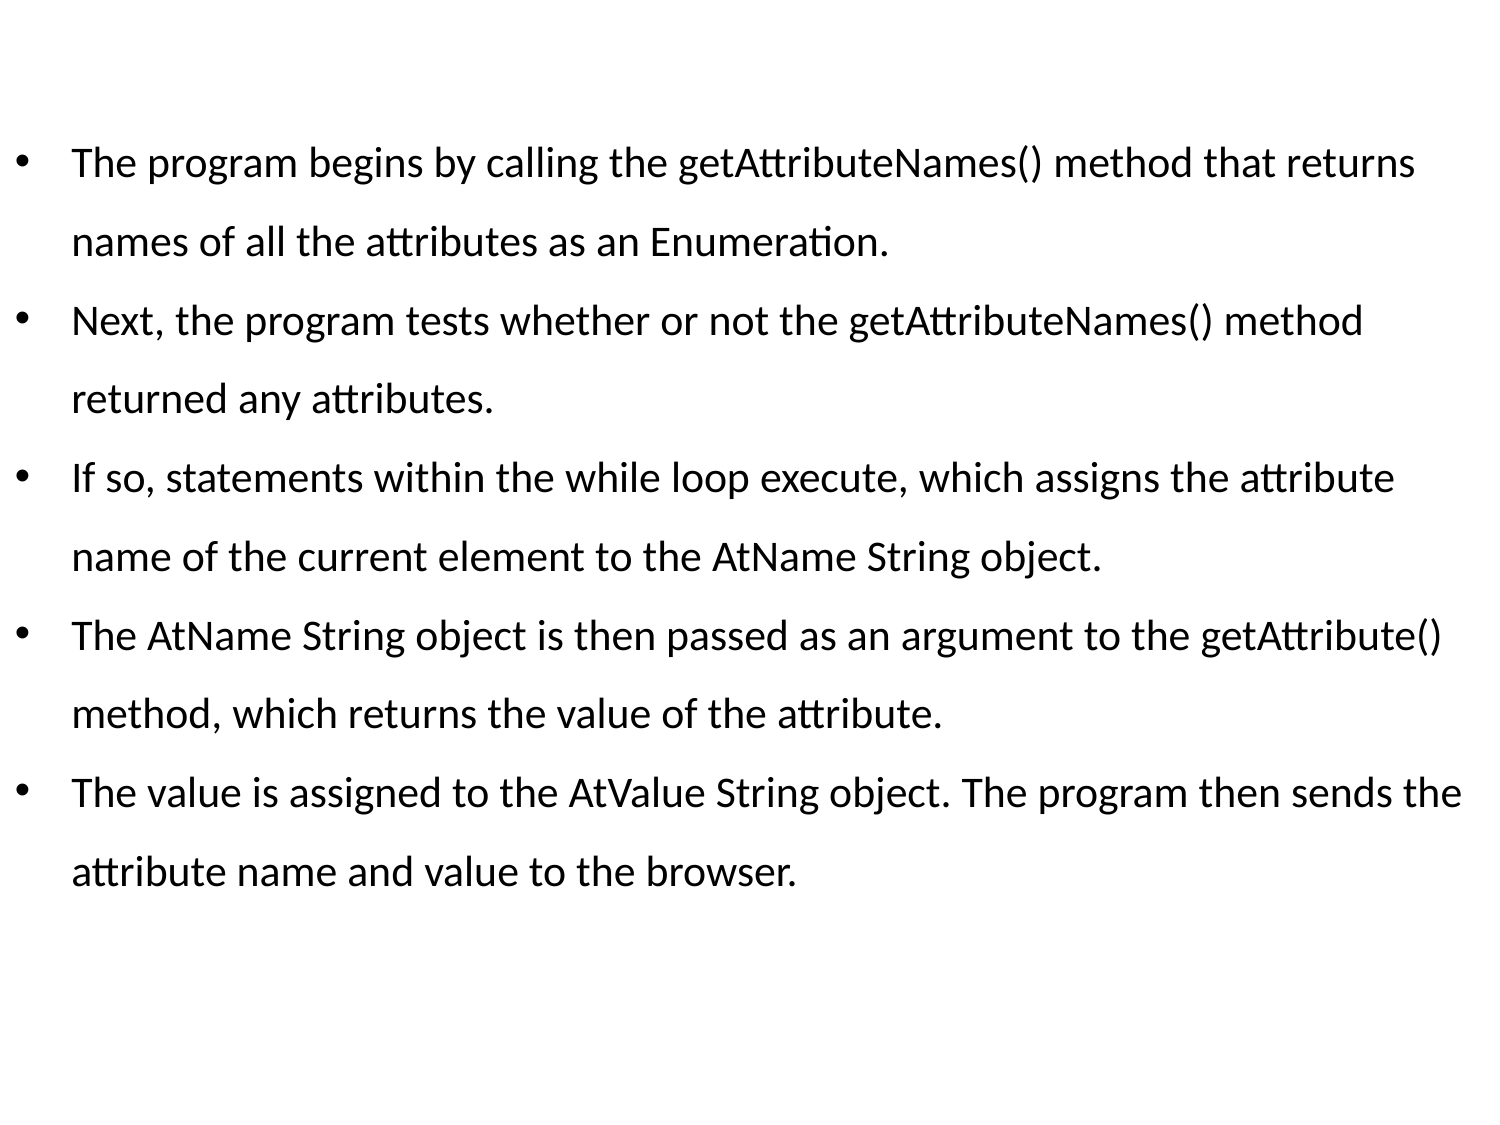

The program begins by calling the getAttributeNames() method that returns names of all the attributes as an Enumeration.
Next, the program tests whether or not the getAttributeNames() method returned any attributes.
If so, statements within the while loop execute, which assigns the attribute name of the current element to the AtName String object.
The AtName String object is then passed as an argument to the getAttribute() method, which returns the value of the attribute.
The value is assigned to the AtValue String object. The program then sends the attribute name and value to the browser.